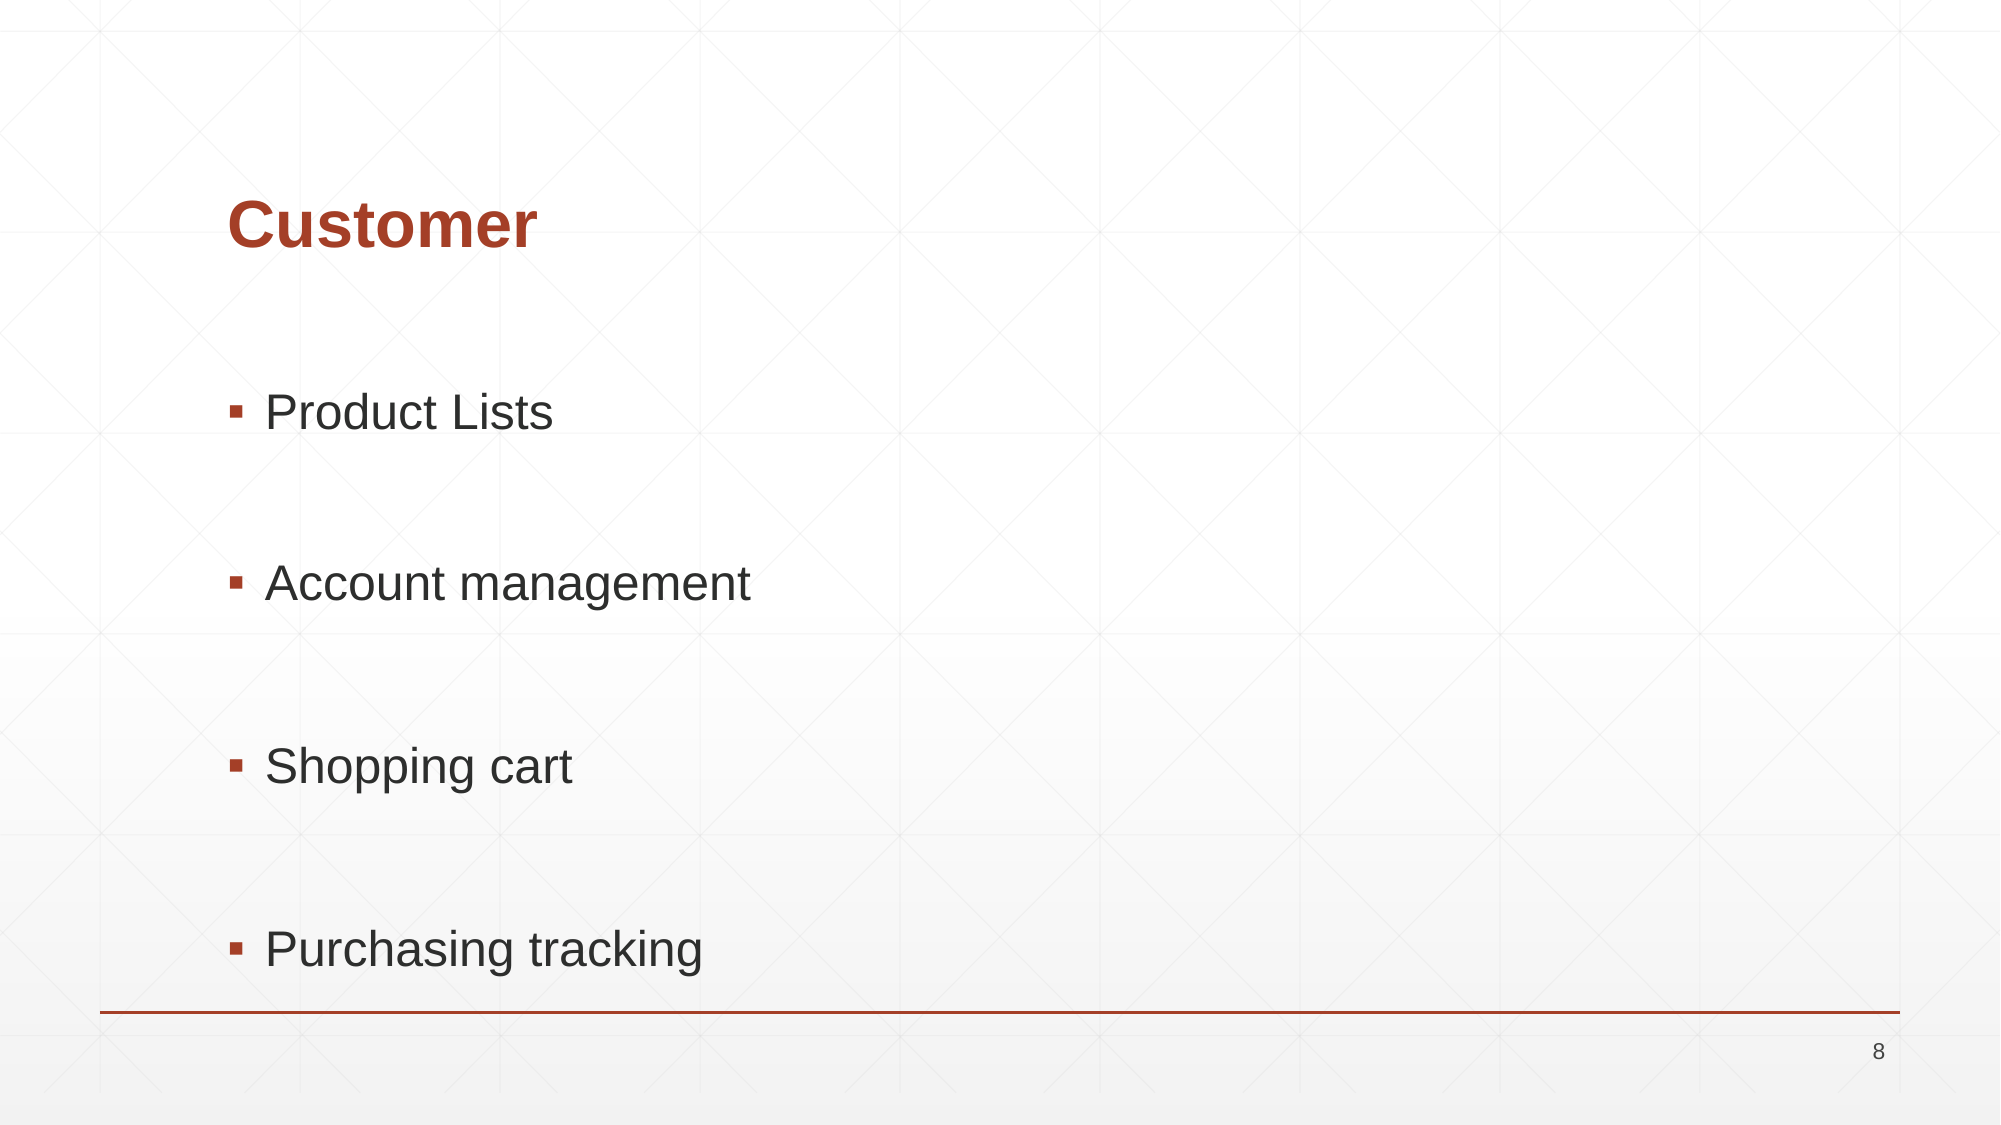

# Customer

Product Lists

Account management

Shopping cart

Purchasing tracking
8